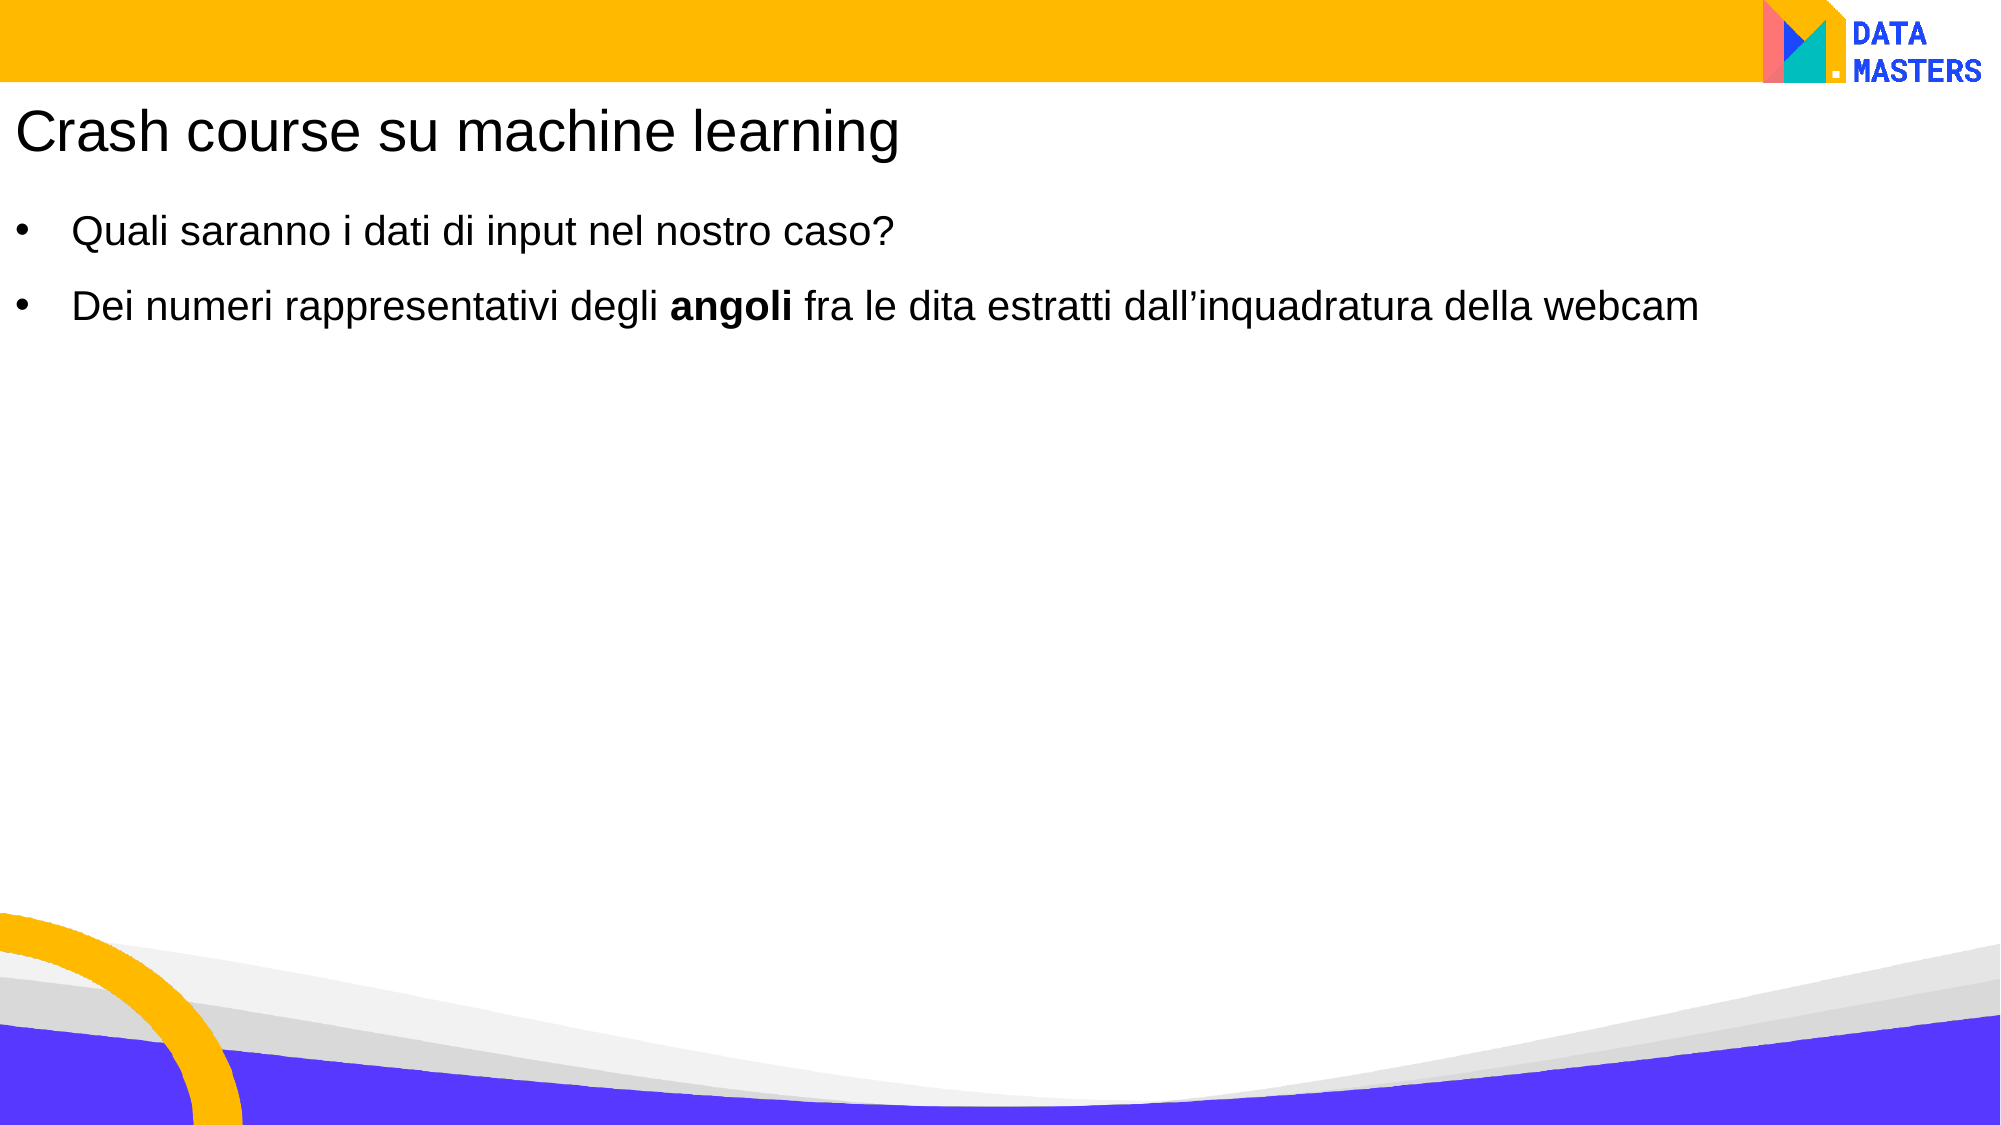

Crash course su machine learning
Quali saranno i dati di input nel nostro caso?
Dei numeri rappresentativi degli angoli fra le dita estratti dall’inquadratura della webcam